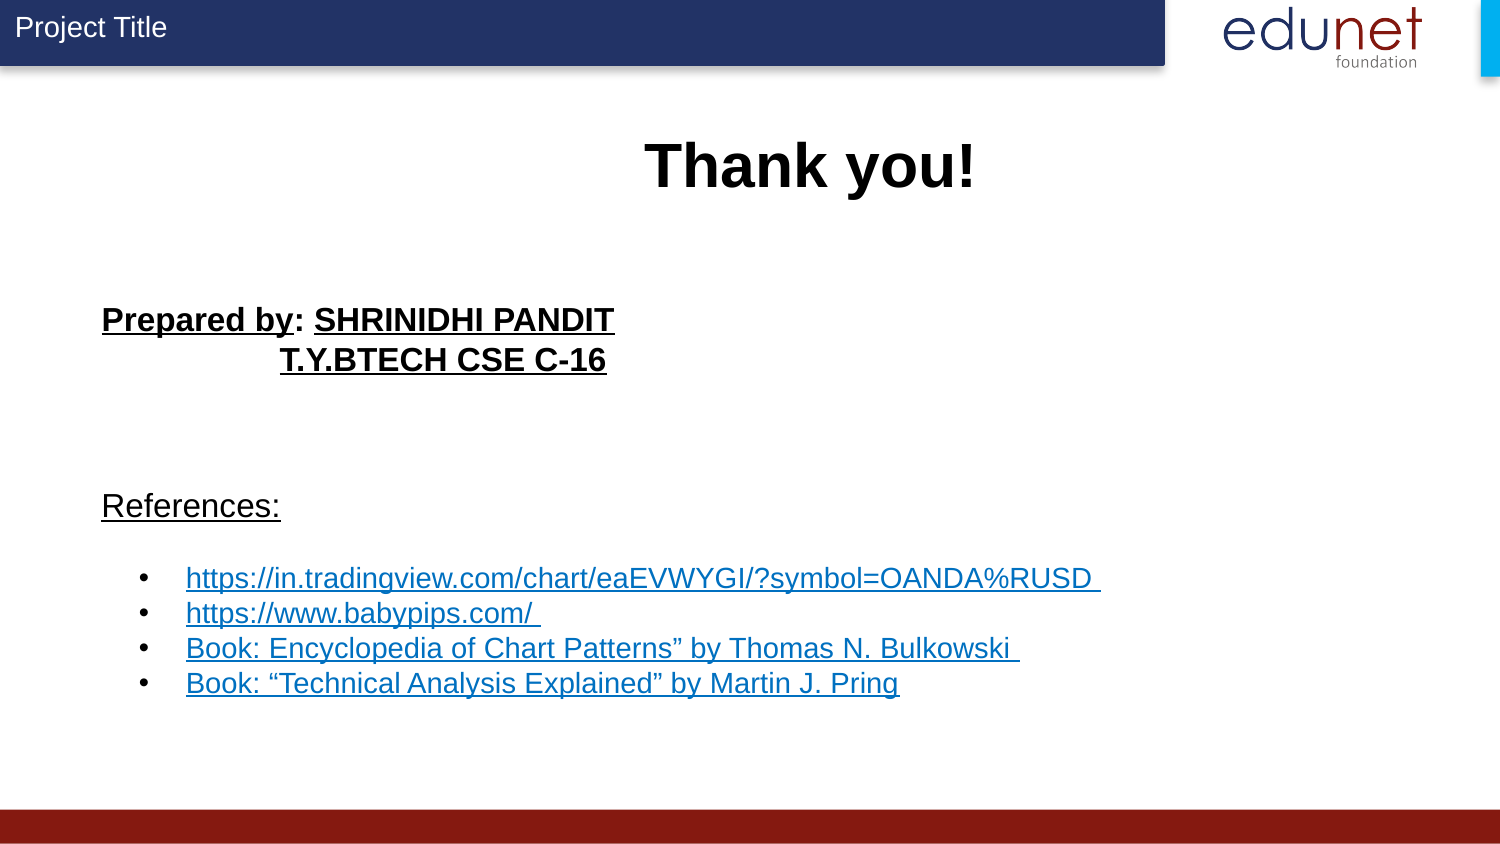

Thank you!
# Prepared by: SHRINIDHI PANDIT T.Y.BTECH CSE C-16
References:

https://in.tradingview.com/chart/eaEVWYGI/?symbol=OANDA%RUSD
https://www.babypips.com/
Book: Encyclopedia of Chart Patterns” by Thomas N. Bulkowski
Book: “Technical Analysis Explained” by Martin J. Pring